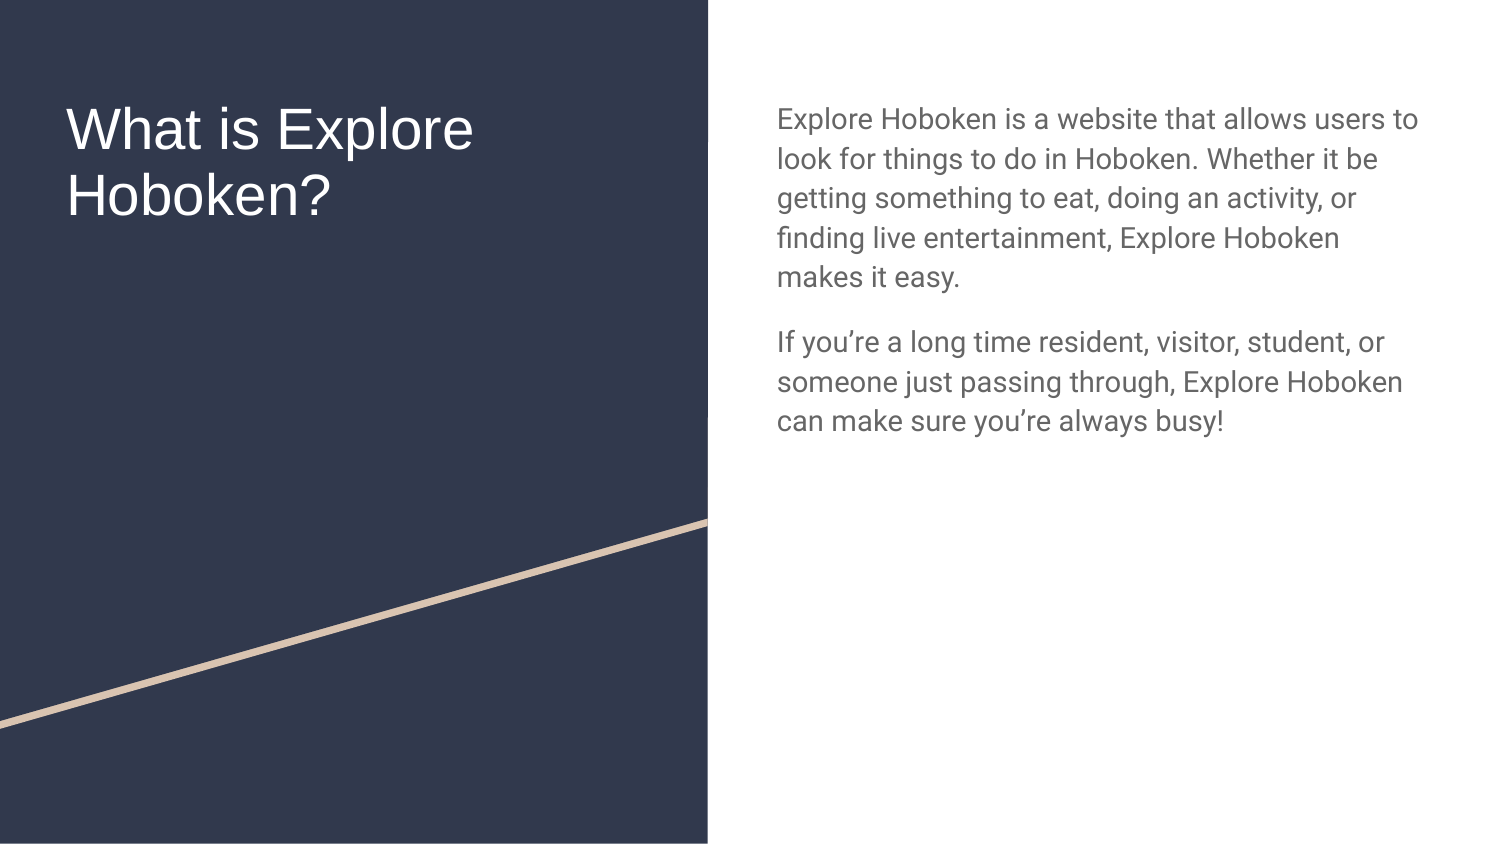

# What is Explore Hoboken?
Explore Hoboken is a website that allows users to look for things to do in Hoboken. Whether it be getting something to eat, doing an activity, or finding live entertainment, Explore Hoboken makes it easy.
If you’re a long time resident, visitor, student, or someone just passing through, Explore Hoboken can make sure you’re always busy!